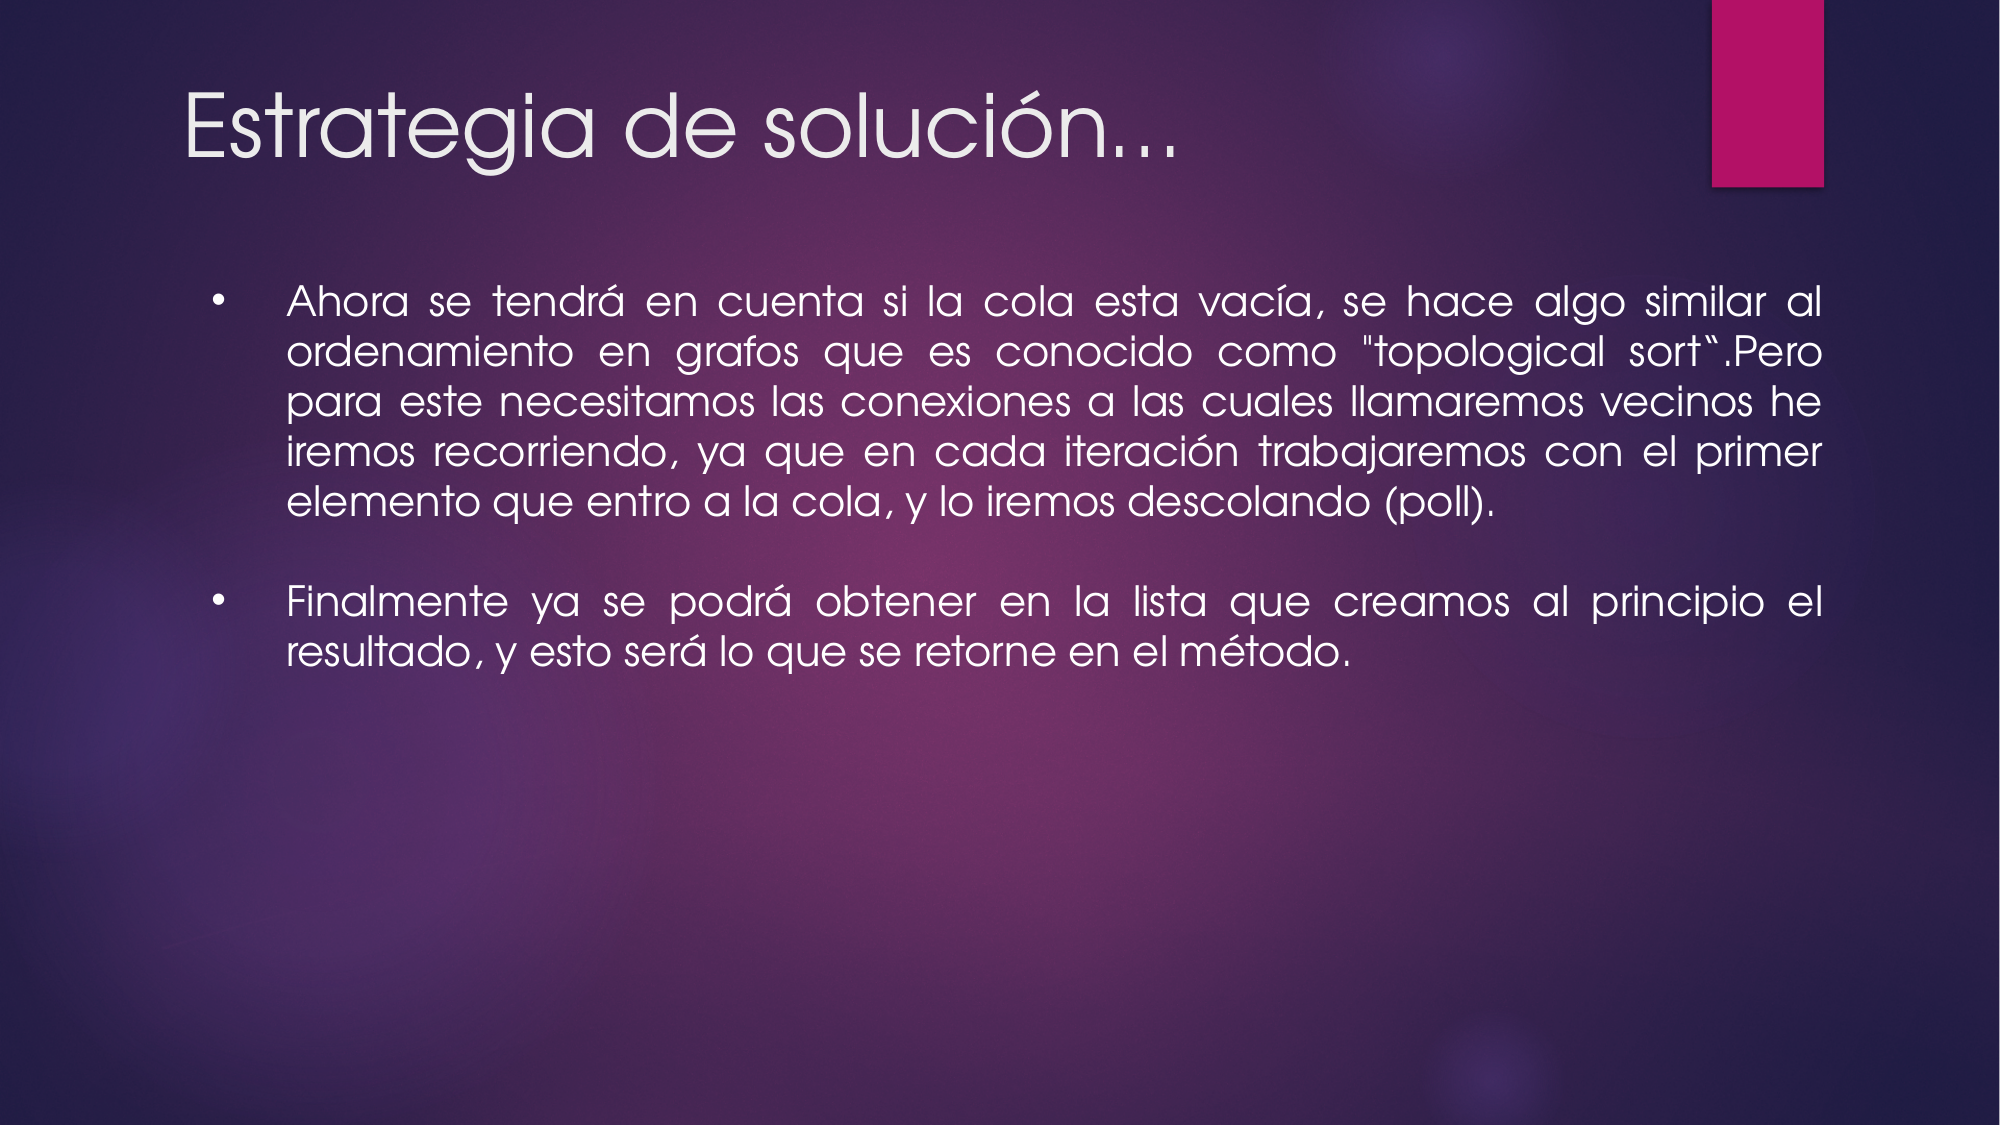

# Estrategia de solución…
Ahora se tendrá en cuenta si la cola esta vacía, se hace algo similar al ordenamiento en grafos que es conocido como "topological sort“.Pero para este necesitamos las conexiones a las cuales llamaremos vecinos he iremos recorriendo, ya que en cada iteración trabajaremos con el primer elemento que entro a la cola, y lo iremos descolando (poll).

Finalmente ya se podrá obtener en la lista que creamos al principio el resultado, y esto será lo que se retorne en el método.